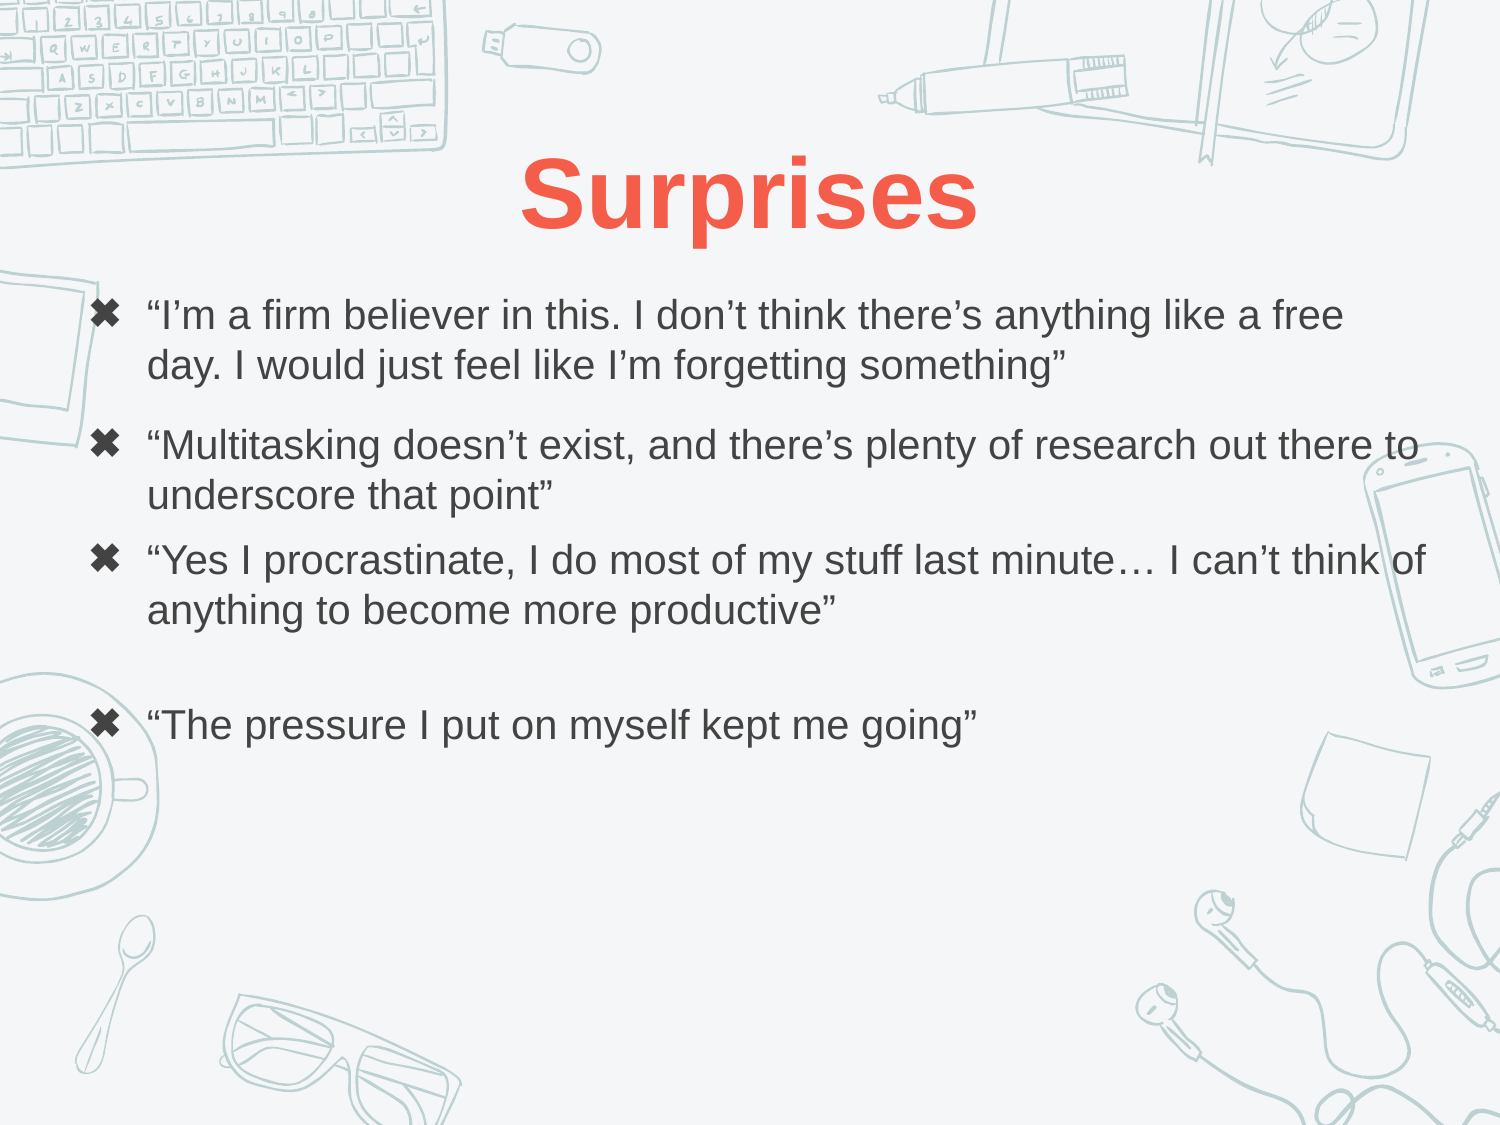

# Surprises
“I’m a firm believer in this. I don’t think there’s anything like a free day. I would just feel like I’m forgetting something”

“Multitasking doesn’t exist, and there’s plenty of research out there to underscore that point”

“Yes I procrastinate, I do most of my stuff last minute… I can’t think of anything to become more productive”

“The pressure I put on myself kept me going”